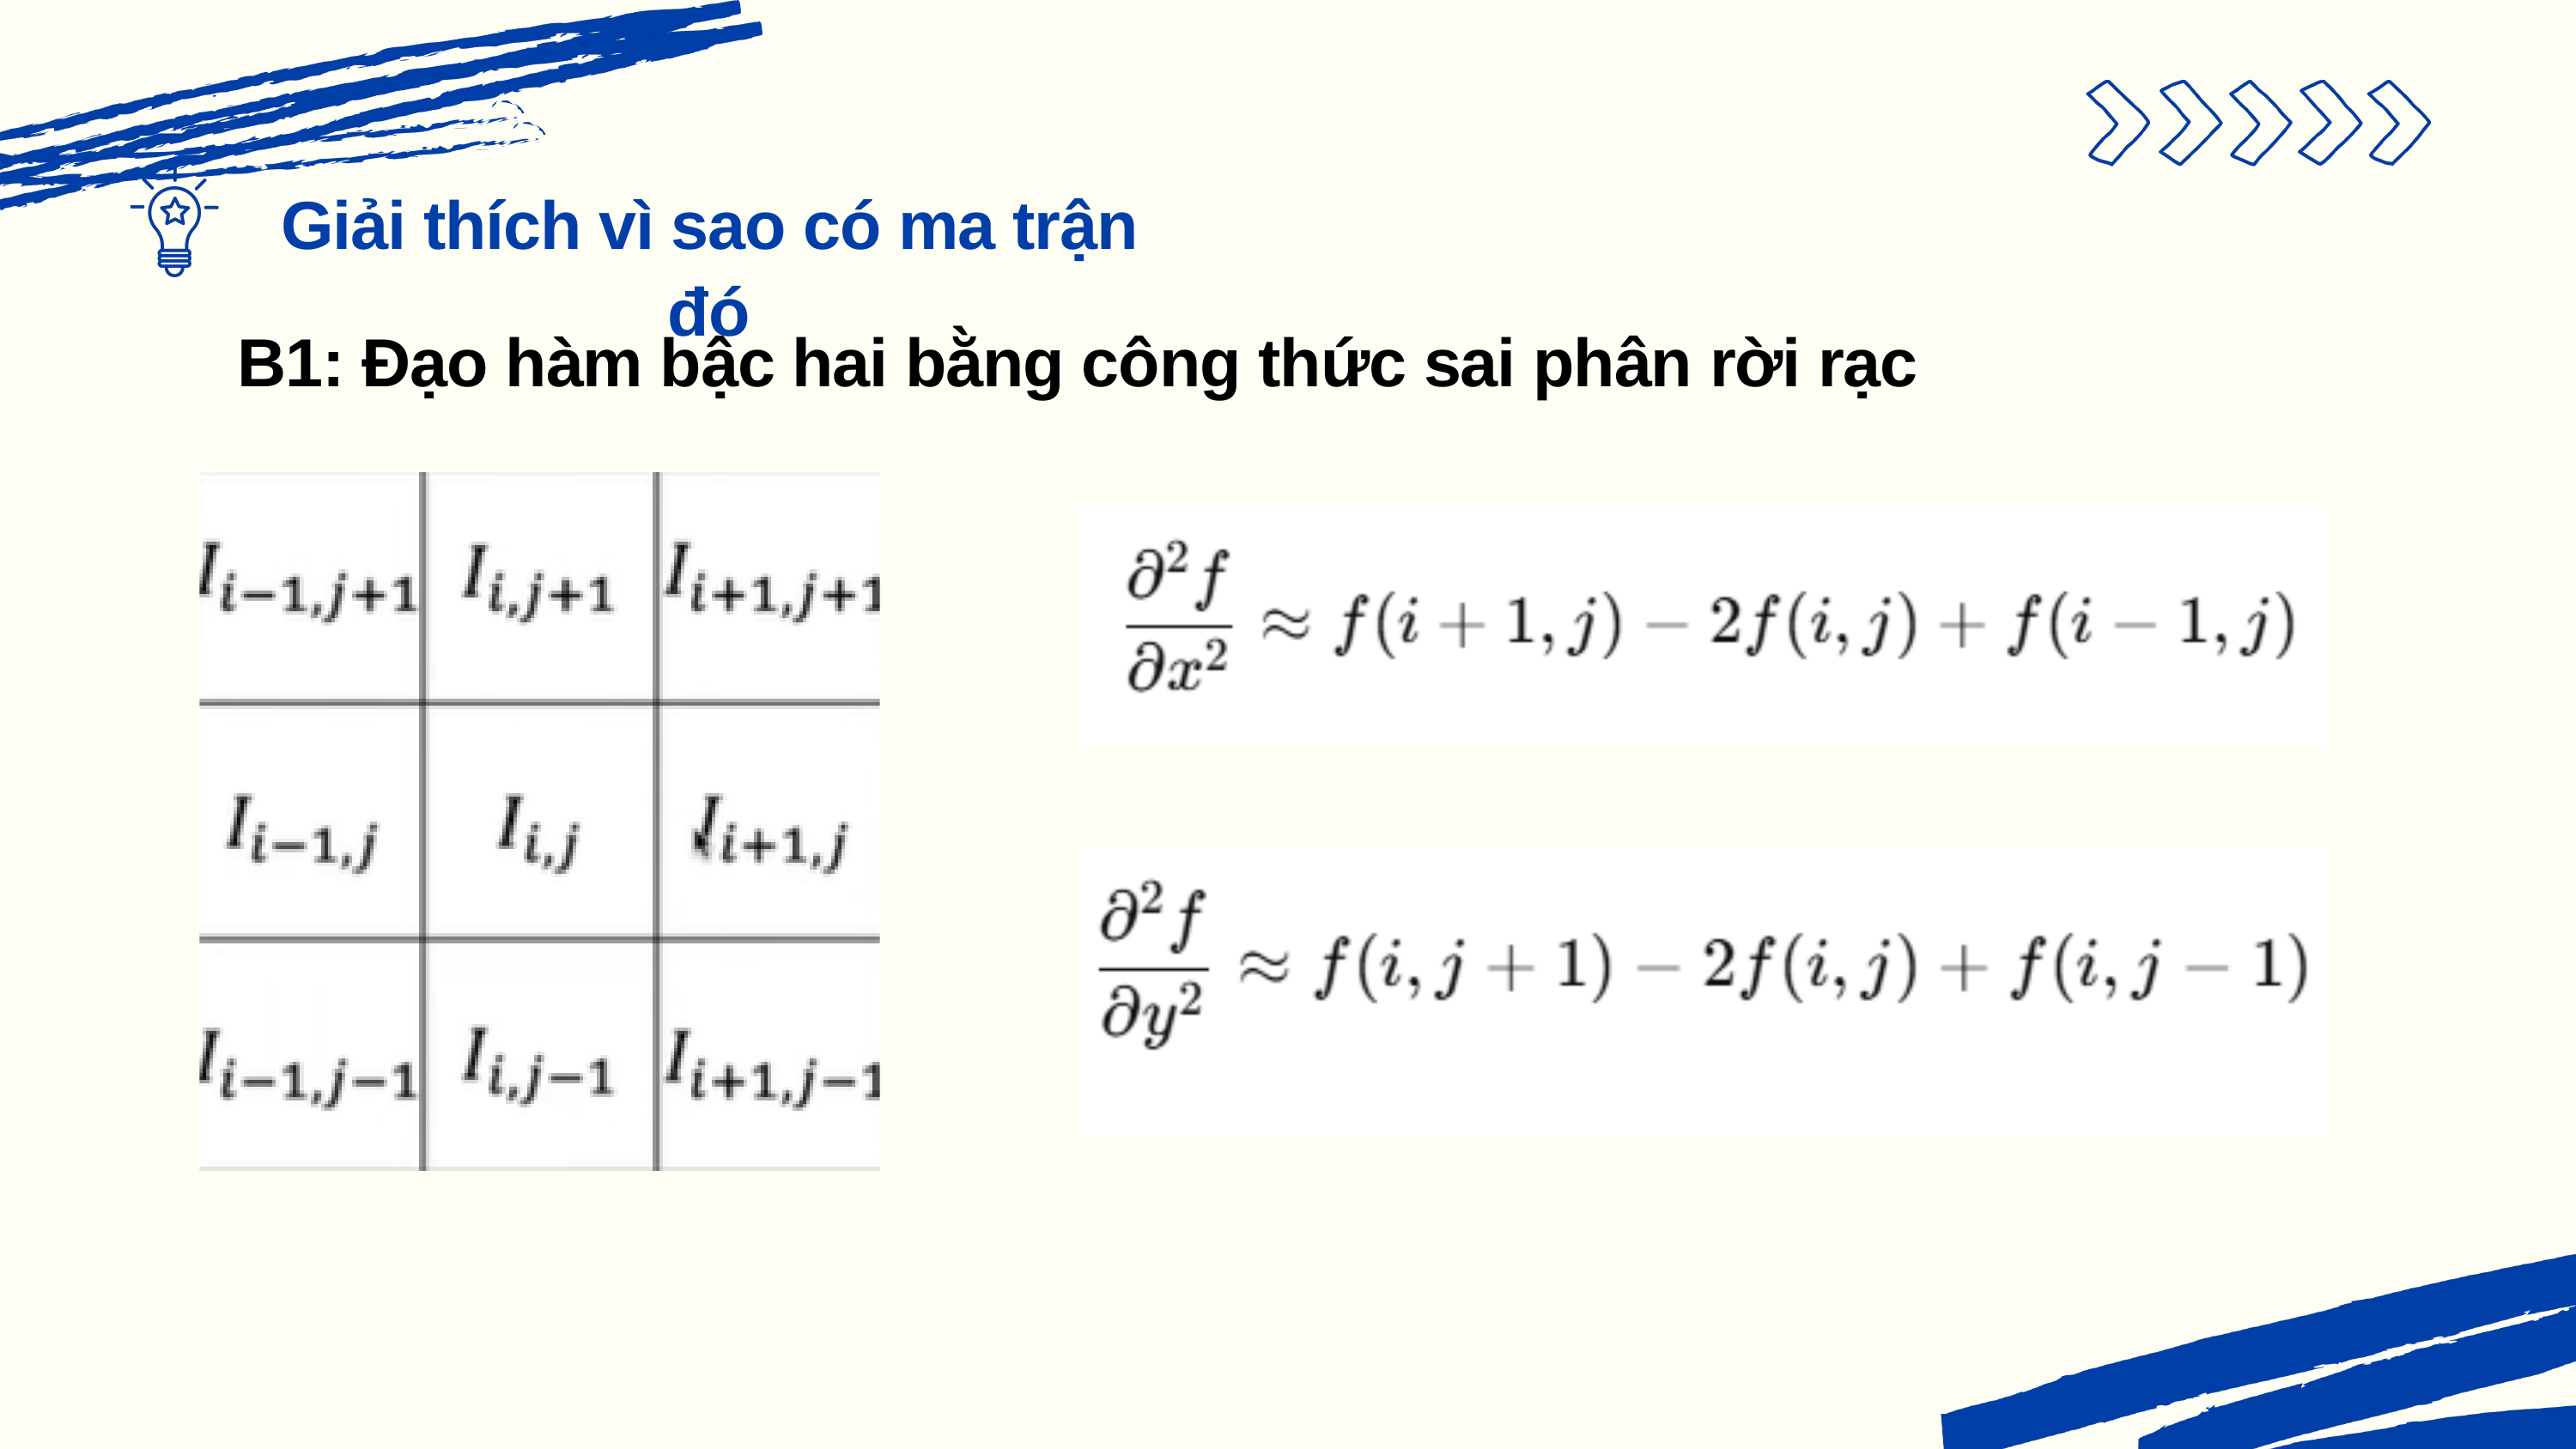

Giải thích vì sao có ma trận đó
B1: Đạo hàm bậc hai bằng công thức sai phân rời rạc